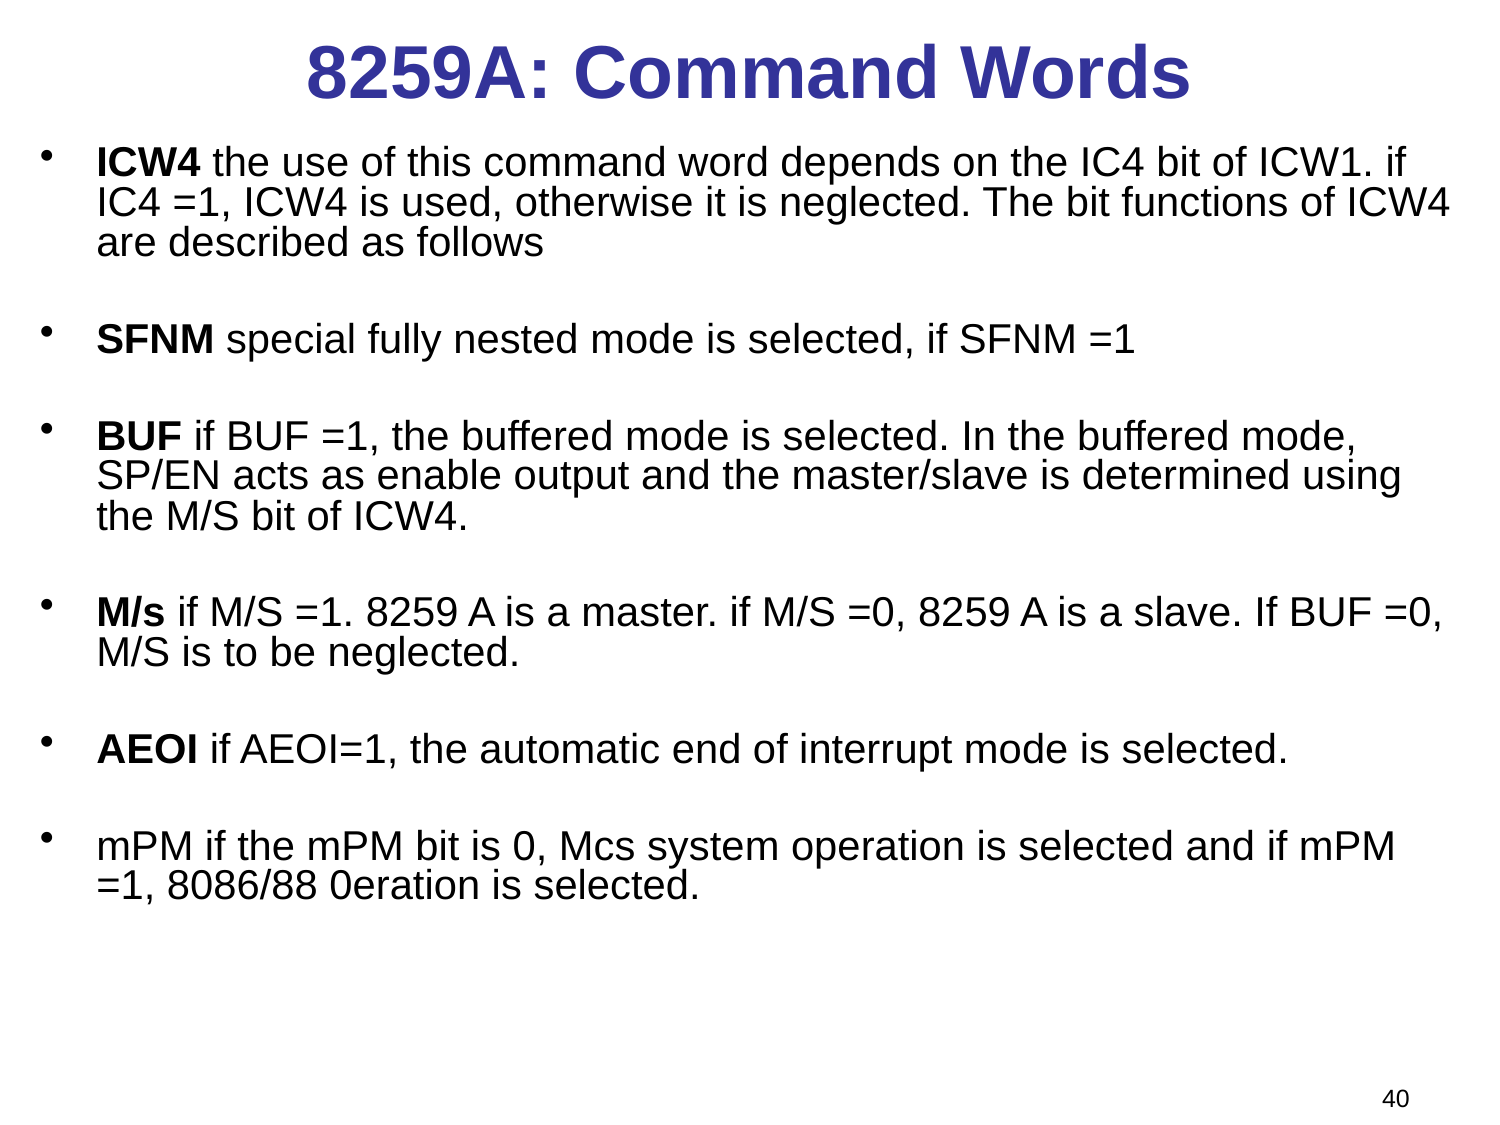

# 8259A: Command Words
ICW4 the use of this command word depends on the IC4 bit of ICW1. if IC4 =1, ICW4 is used, otherwise it is neglected. The bit functions of ICW4 are described as follows

SFNM special fully nested mode is selected, if SFNM =1

BUF if BUF =1, the buffered mode is selected. In the buffered mode, SP/EN acts as enable output and the master/slave is determined using the M/S bit of ICW4.

M/s if M/S =1. 8259 A is a master. if M/S =0, 8259 A is a slave. If BUF =0, M/S is to be neglected.

AEOI if AEOI=1, the automatic end of interrupt mode is selected.

mPM if the mPM bit is 0, Mcs system operation is selected and if mPM =1, 8086/88 0eration is selected.
40